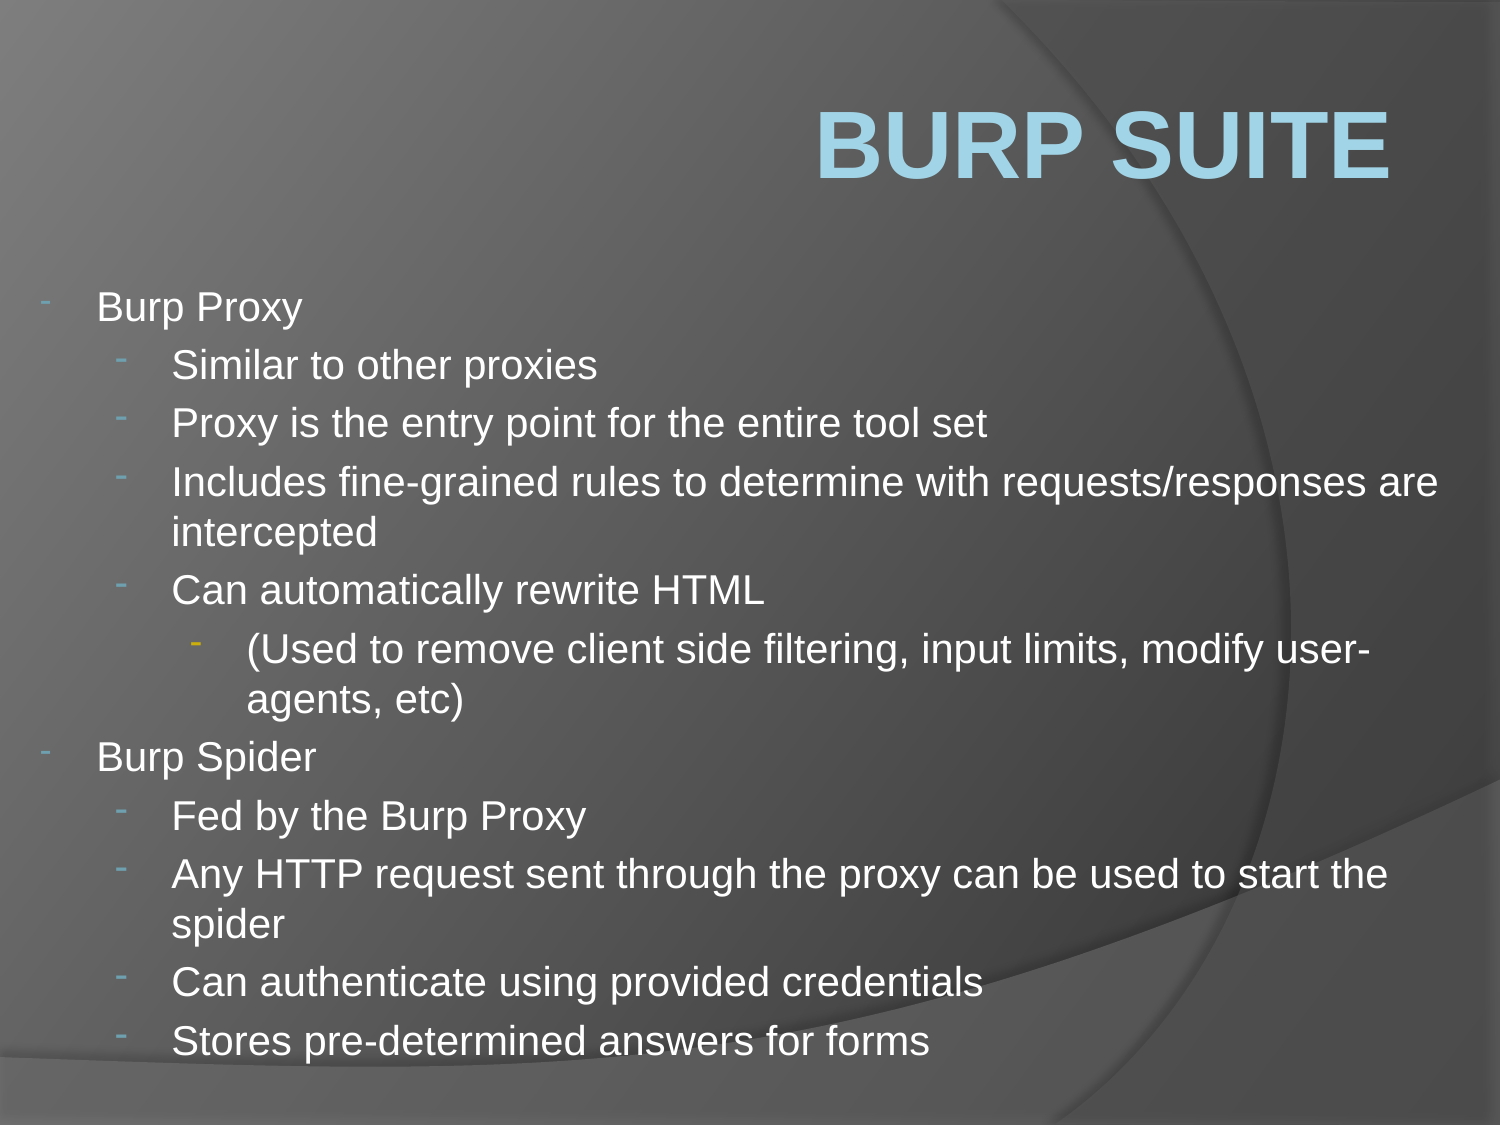

# Burp SUITE

Burp Proxy
Similar to other proxies
Proxy is the entry point for the entire tool set
Includes fine-grained rules to determine with requests/responses are intercepted
Can automatically rewrite HTML
(Used to remove client side filtering, input limits, modify user-agents, etc)
Burp Spider
Fed by the Burp Proxy
Any HTTP request sent through the proxy can be used to start the spider
Can authenticate using provided credentials
Stores pre-determined answers for forms